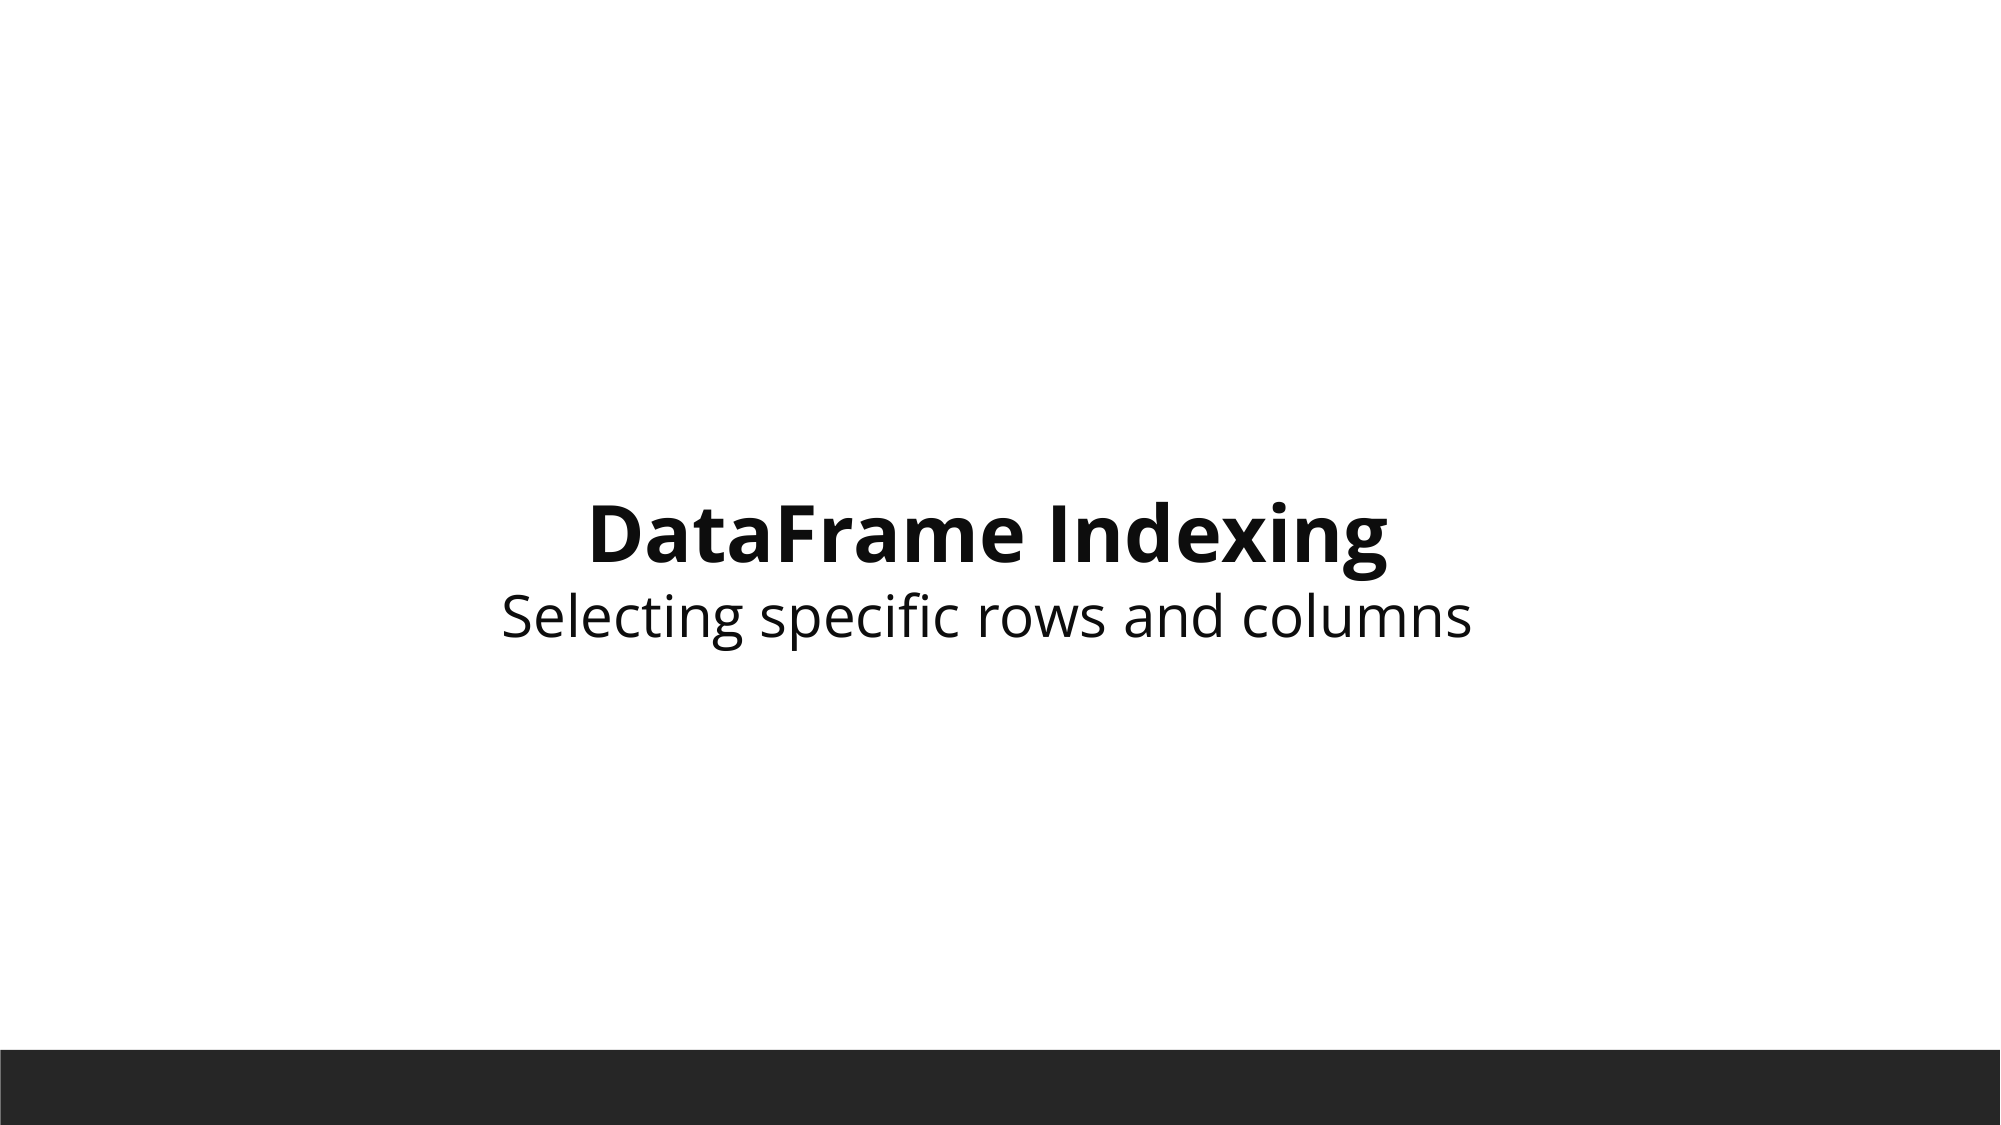

DataFrame Indexing
Selecting specific rows and columns